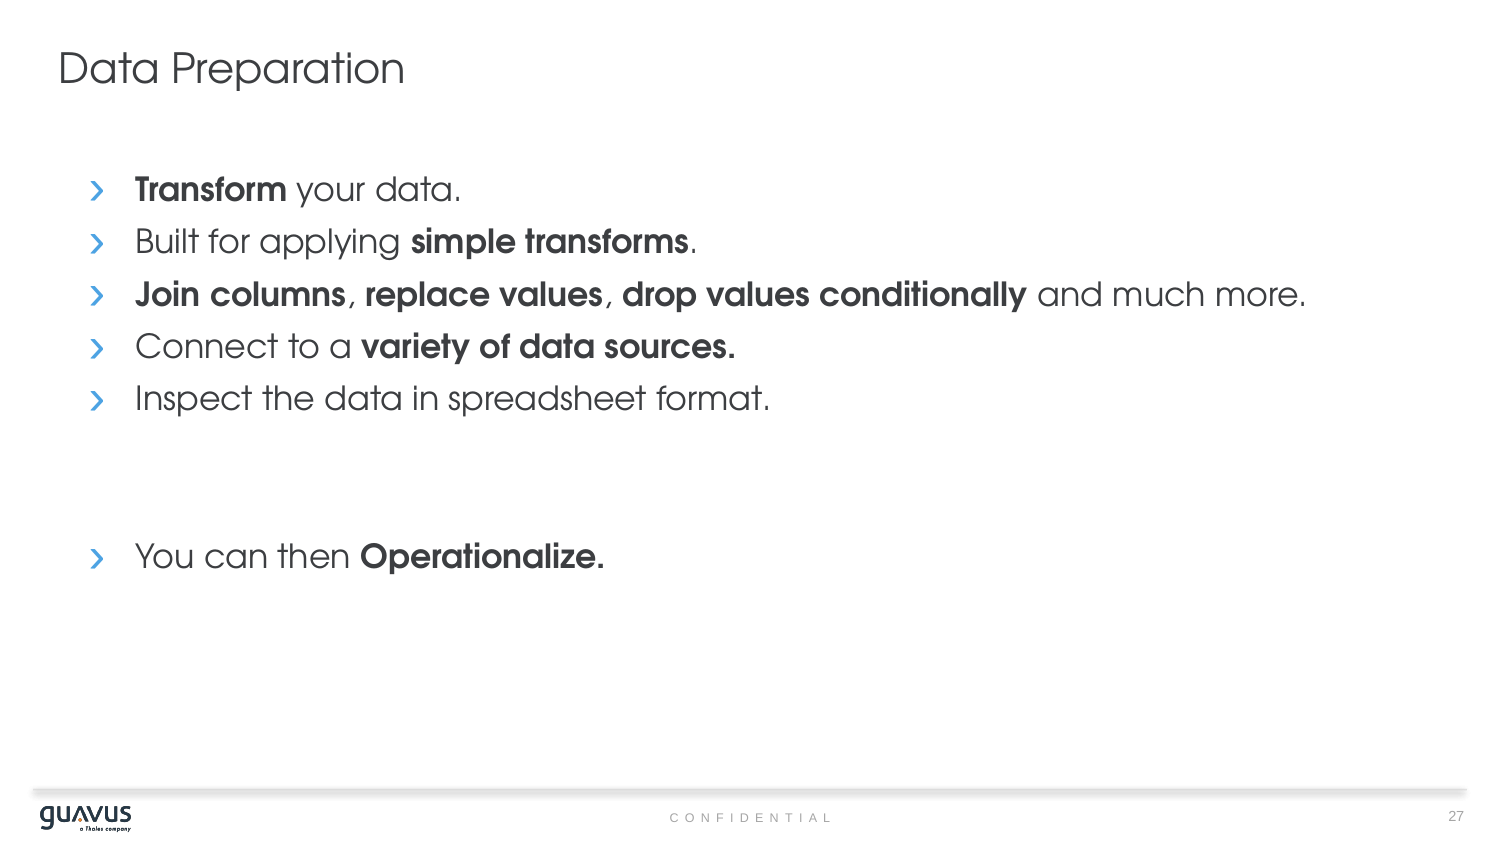

# Data Preparation
Transform your data.
Built for applying simple transforms.
Join columns, replace values, drop values conditionally and much more.
Connect to a variety of data sources.
Inspect the data in spreadsheet format.

You can then Operationalize.